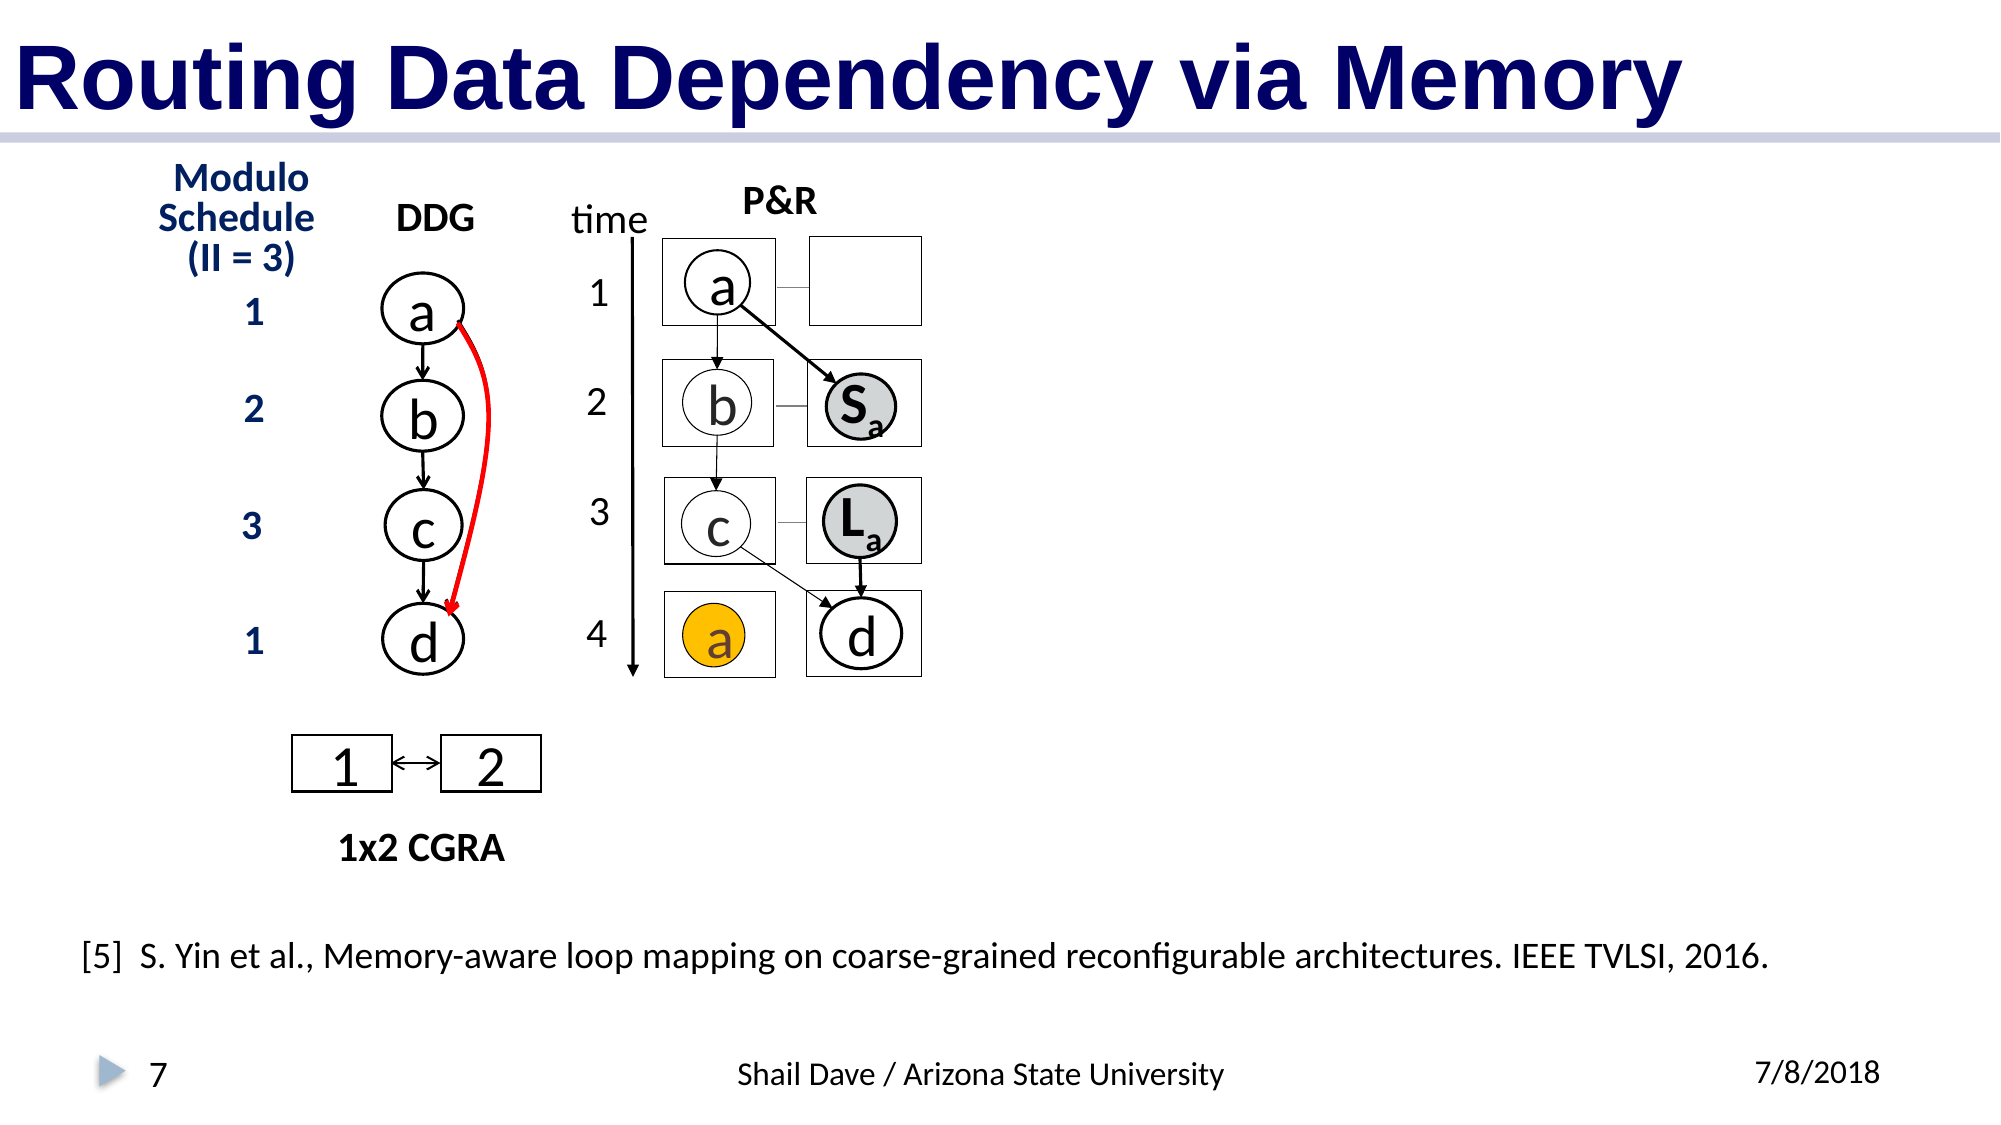

# Routing Data Dependency via Memory
Modulo
Schedule
(II = 3)
P&R
DDG
time

a
1
a

b
c
d
1
2
3
1

Sa

2
b

La
3

c

d
4
a
1
2

1x2 CGRA
[5]  S. Yin et al., Memory-aware loop mapping on coarse-grained reconfigurable architectures. IEEE TVLSI, 2016.
7
7/8/2018